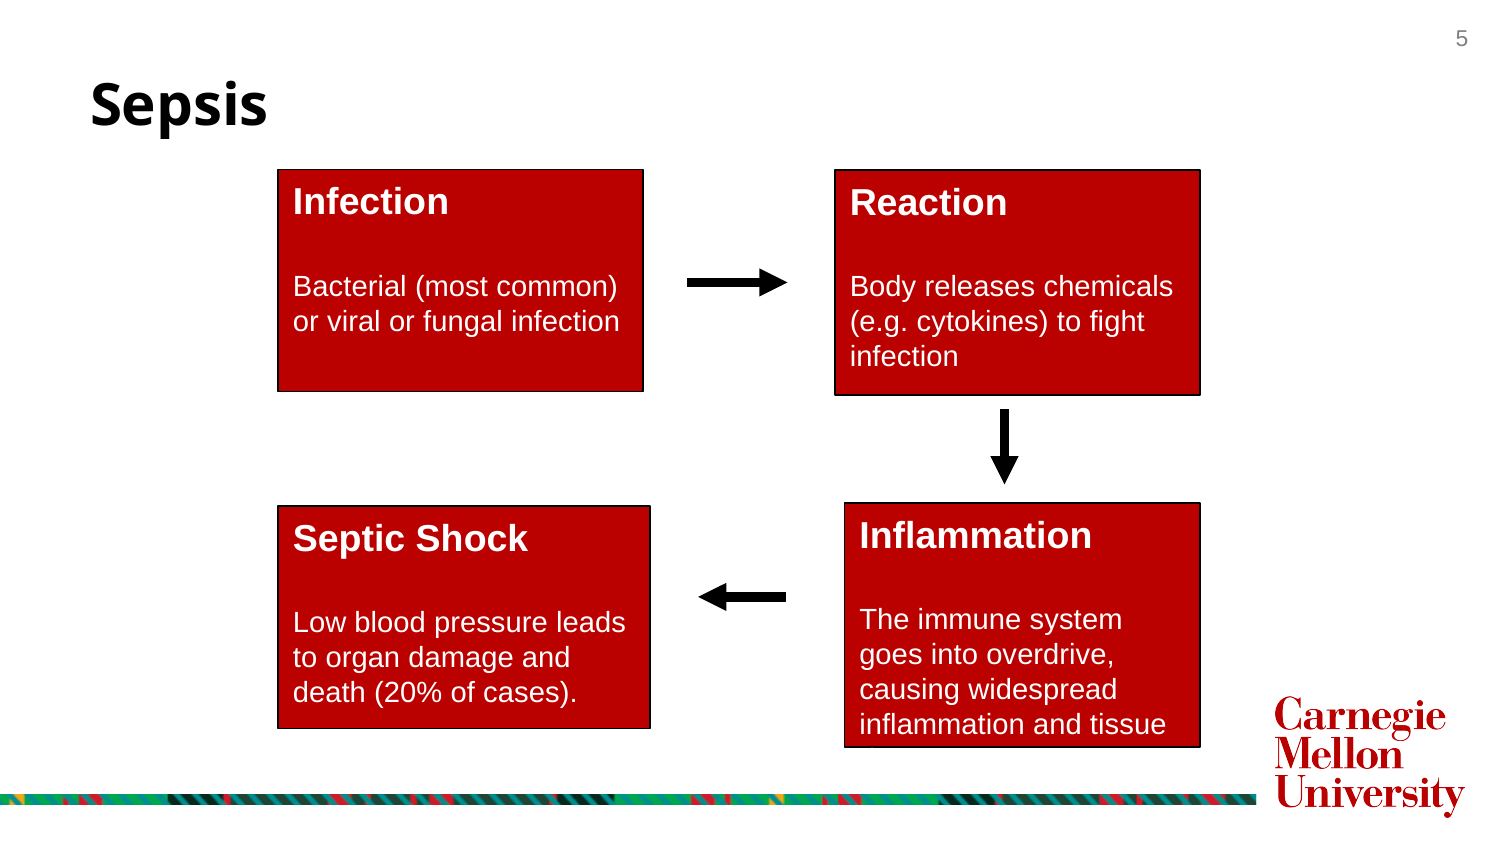

# Sepsis
Infection

Bacterial (most common) or viral or fungal infection
Reaction

Body releases chemicals (e.g. cytokines) to fight infection
Inflammation

The immune system goes into overdrive, causing widespread inflammation and tissue damage
Septic Shock
Low blood pressure leads to organ damage and death (20% of cases).
5